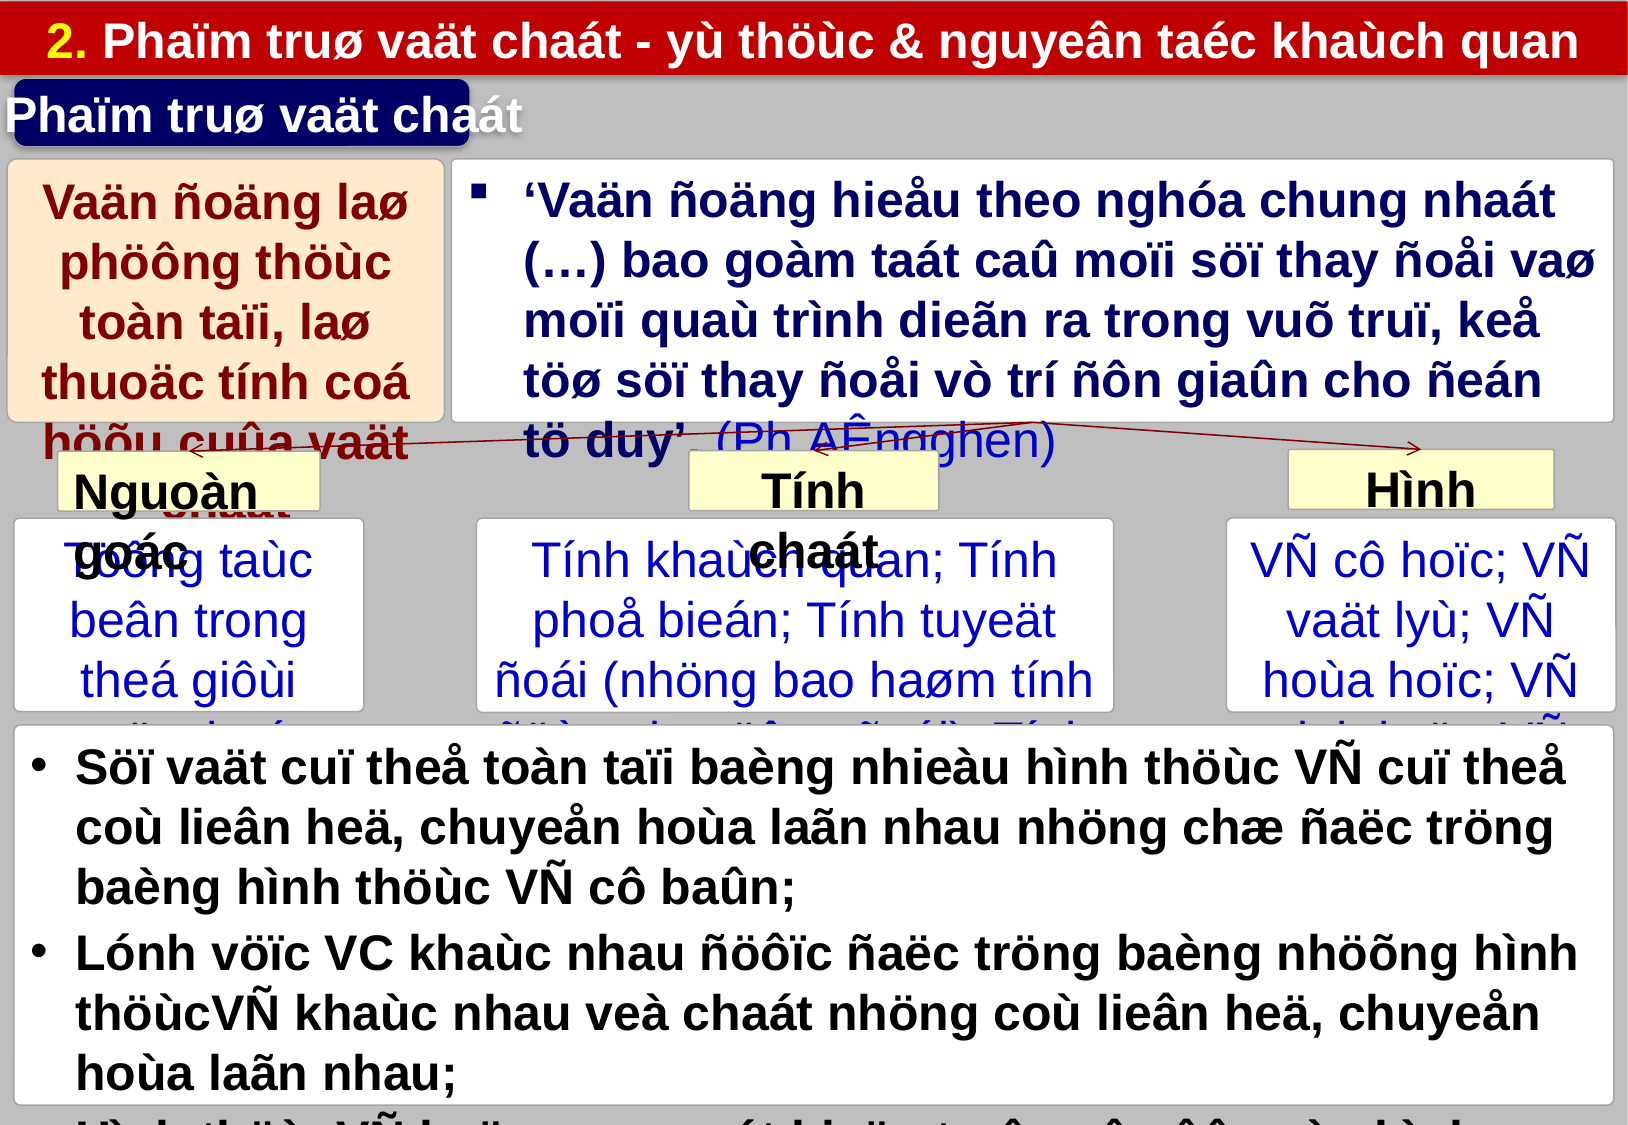

2. Phaïm truø vaät chaát - yù thöùc & nguyeân taéc khaùch quan
a) Phaïm truø vaät chaát
Vaän ñoäng laø phöông thöùc toàn taïi, laø thuoäc tính coá höõu cuûa vaät chaát
‘Vaän ñoäng hieåu theo nghóa chung nhaát (…) bao goàm taát caû moïi söï thay ñoåi vaø moïi quaù trình dieãn ra trong vuõ truï, keå töø söï thay ñoåi vò trí ñôn giaûn cho ñeán tö duy’. (Ph.AÊngghen)
Hình thöùc
Tính chaát
Nguoàn goác
VÑ cô hoïc; VÑ vaät lyù; VÑ hoùa hoïc; VÑ sinh hoïc; VÑ xaõ hoäi.
Töông taùc beân trong theá giôùi vaät chaát (töï thaân)
Tính khaùch quan; Tính phoå bieán; Tính tuyeät ñoái (nhöng bao haøm tính ñöùng im töông ñoái); Tính ña daïng.
Söï vaät cuï theå toàn taïi baèng nhieàu hình thöùc VÑ cuï theå coù lieân heä, chuyeån hoùa laãn nhau nhöng chæ ñaëc tröng baèng hình thöùc VÑ cô baûn;
Lónh vöïc VC khaùc nhau ñöôïc ñaëc tröng baèng nhöõng hình thöùcVÑ khaùc nhau veà chaát nhöng coù lieân heä, chuyeån hoùa laãn nhau;
Hình thöùcVÑ baäc cao xuaát hieän treân cô sôû caùc hình thöùc VÑ baäc thaáp vaø chöùa trong mình caùc HTVÑ baäc thaáp, maø khoâng ngöôïc laïi.